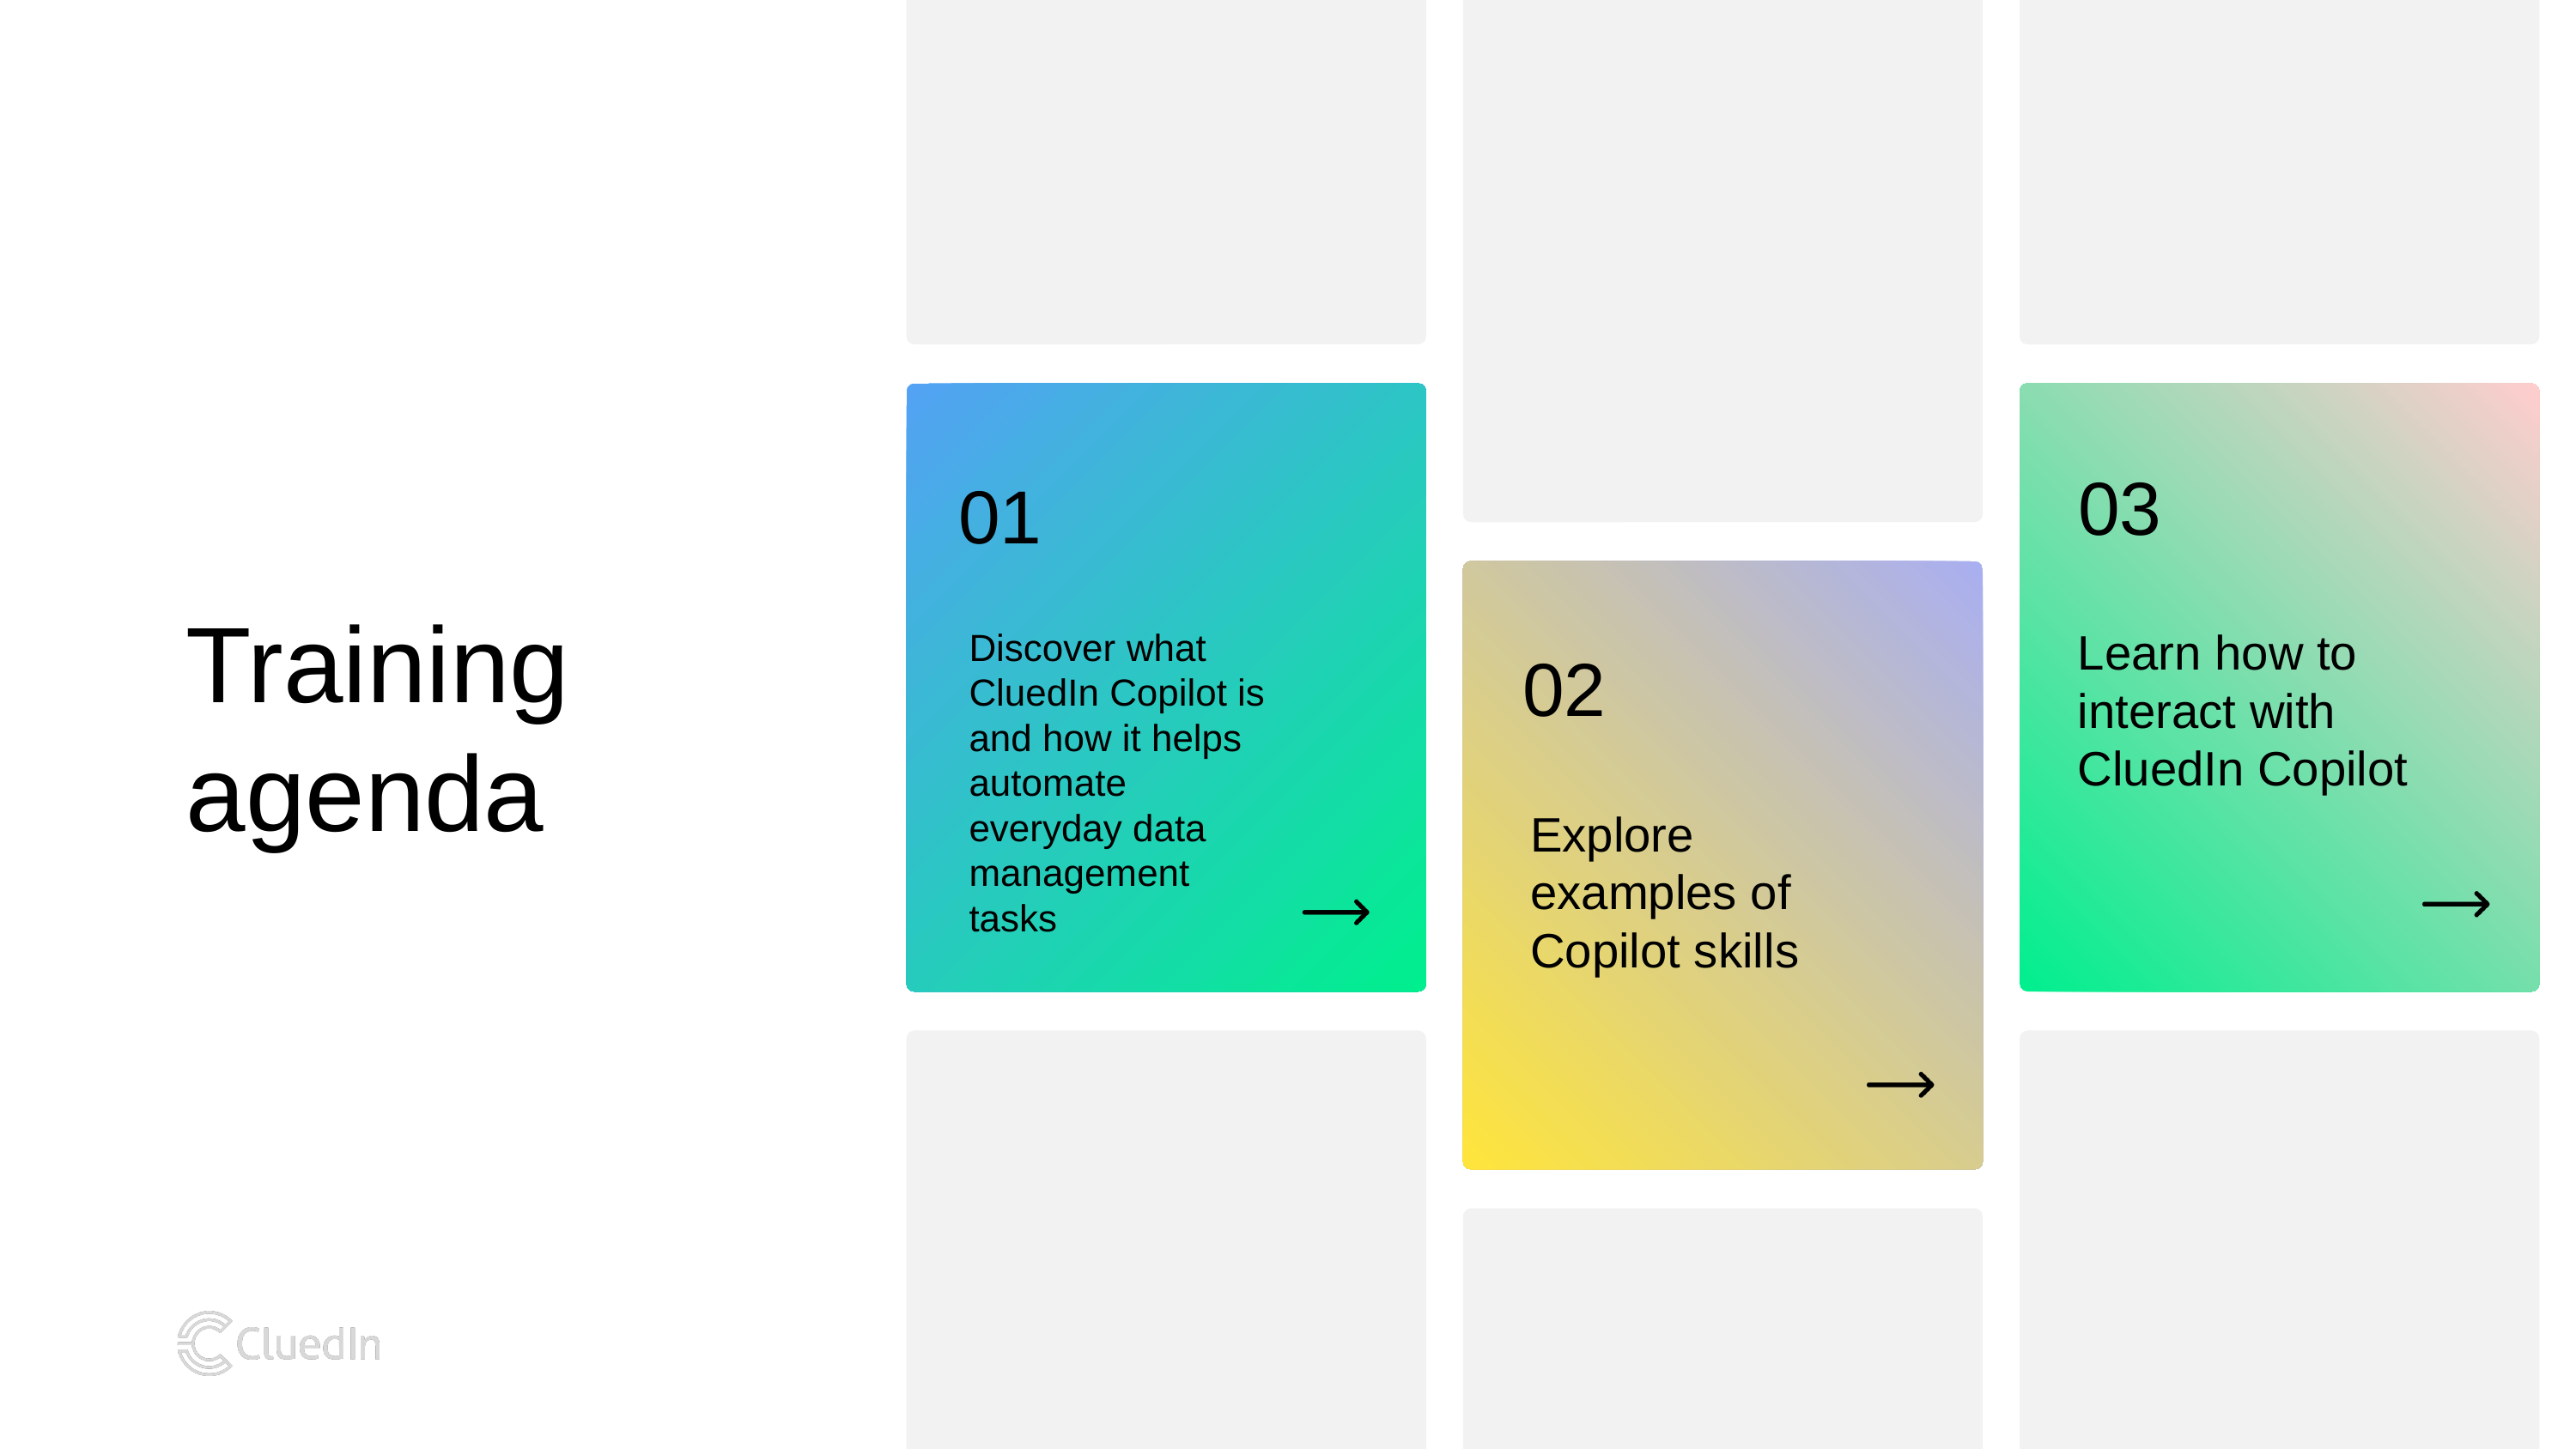

Training agenda
Learn how to interact with CluedIn Copilot
Discover what CluedIn Copilot is and how it helps automate everyday data management tasks
Explore examples of Copilot skills